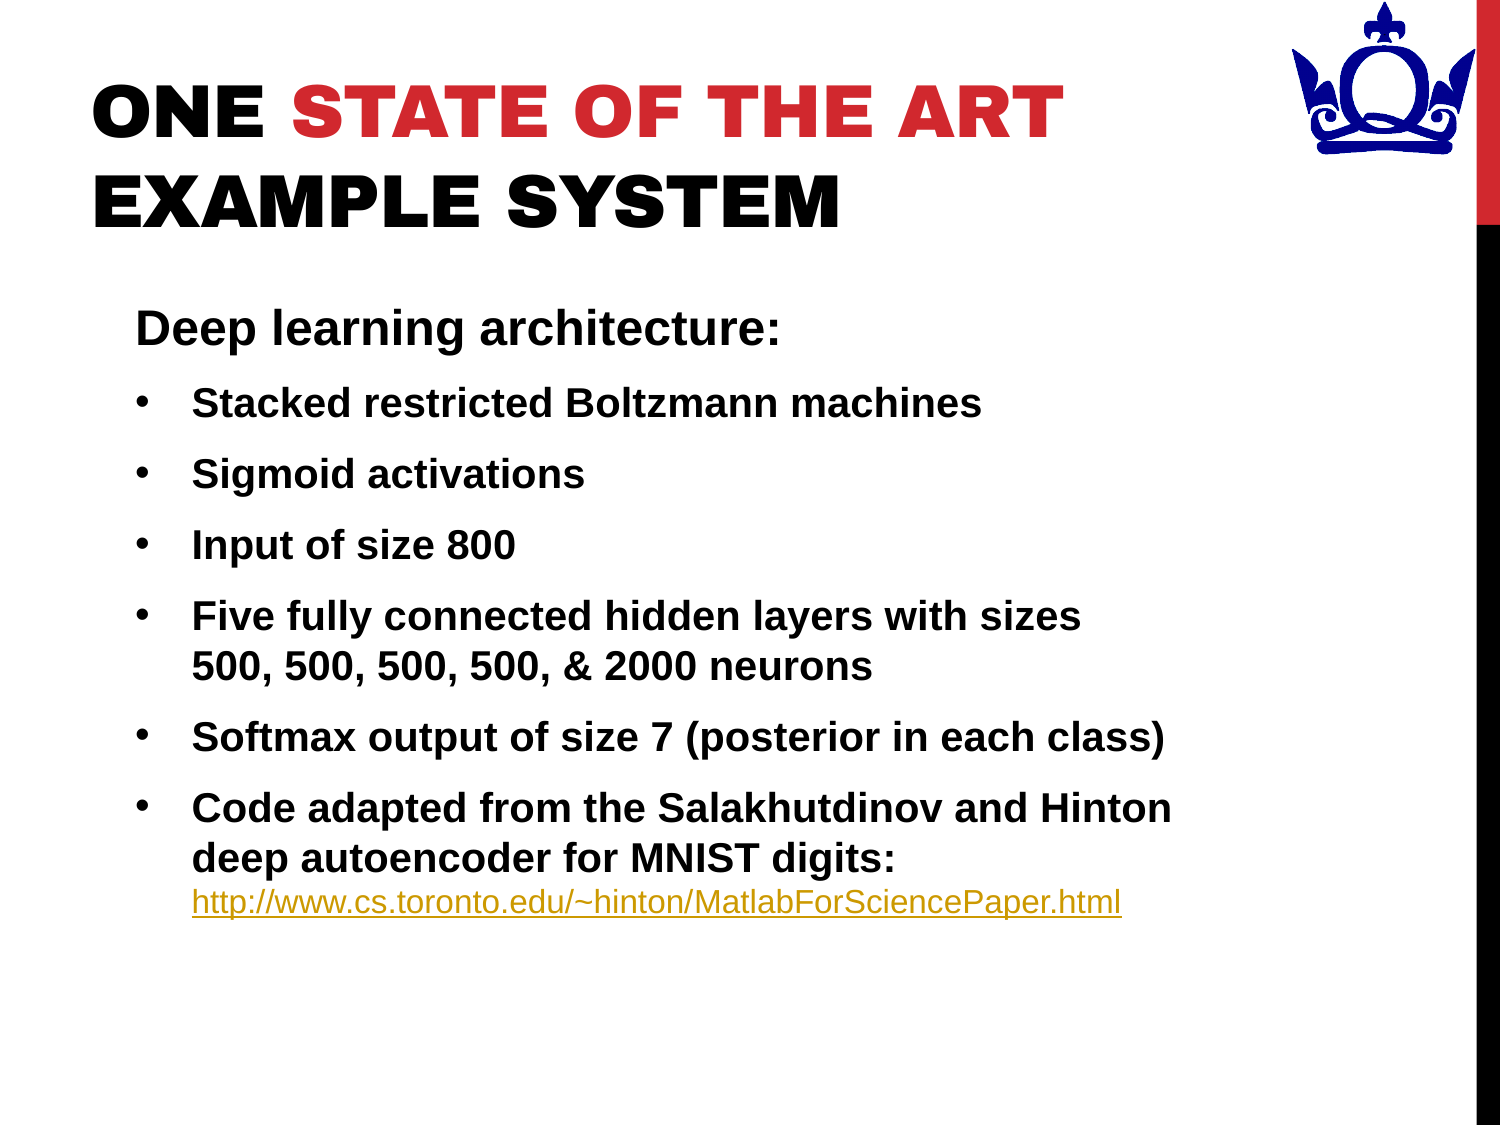

# One state of the art example system
Deep learning architecture:
Stacked restricted Boltzmann machines
Sigmoid activations
Input of size 800
Five fully connected hidden layers with sizes
500, 500, 500, 500, & 2000 neurons
Softmax output of size 7 (posterior in each class)
Code adapted from the Salakhutdinov and Hinton
deep autoencoder for MNIST digits:
http://www.cs.toronto.edu/~hinton/MatlabForSciencePaper.html